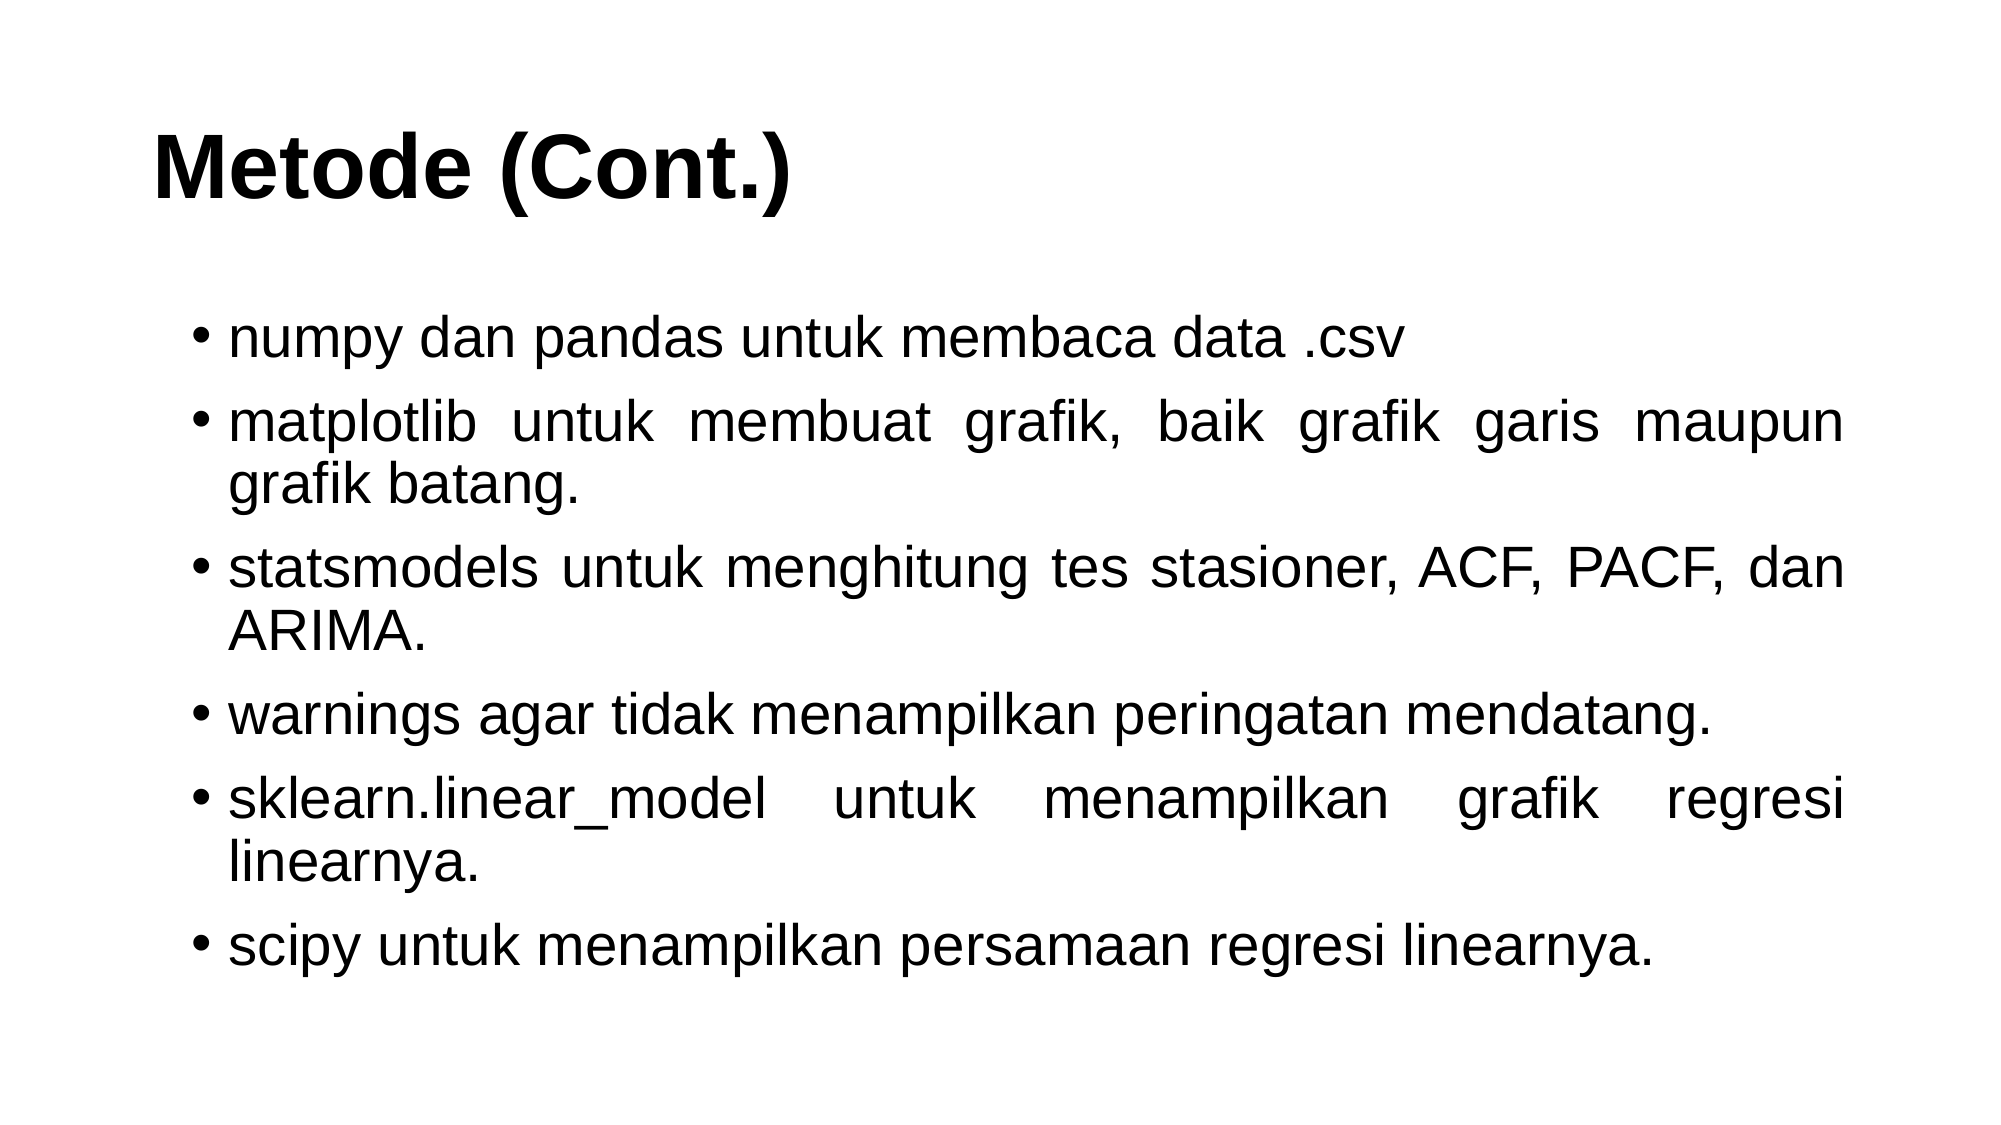

# Metode (Cont.)
numpy dan pandas untuk membaca data .csv
matplotlib untuk membuat grafik, baik grafik garis maupun grafik batang.
statsmodels untuk menghitung tes stasioner, ACF, PACF, dan ARIMA.
warnings agar tidak menampilkan peringatan mendatang.
sklearn.linear_model untuk menampilkan grafik regresi linearnya.
scipy untuk menampilkan persamaan regresi linearnya.